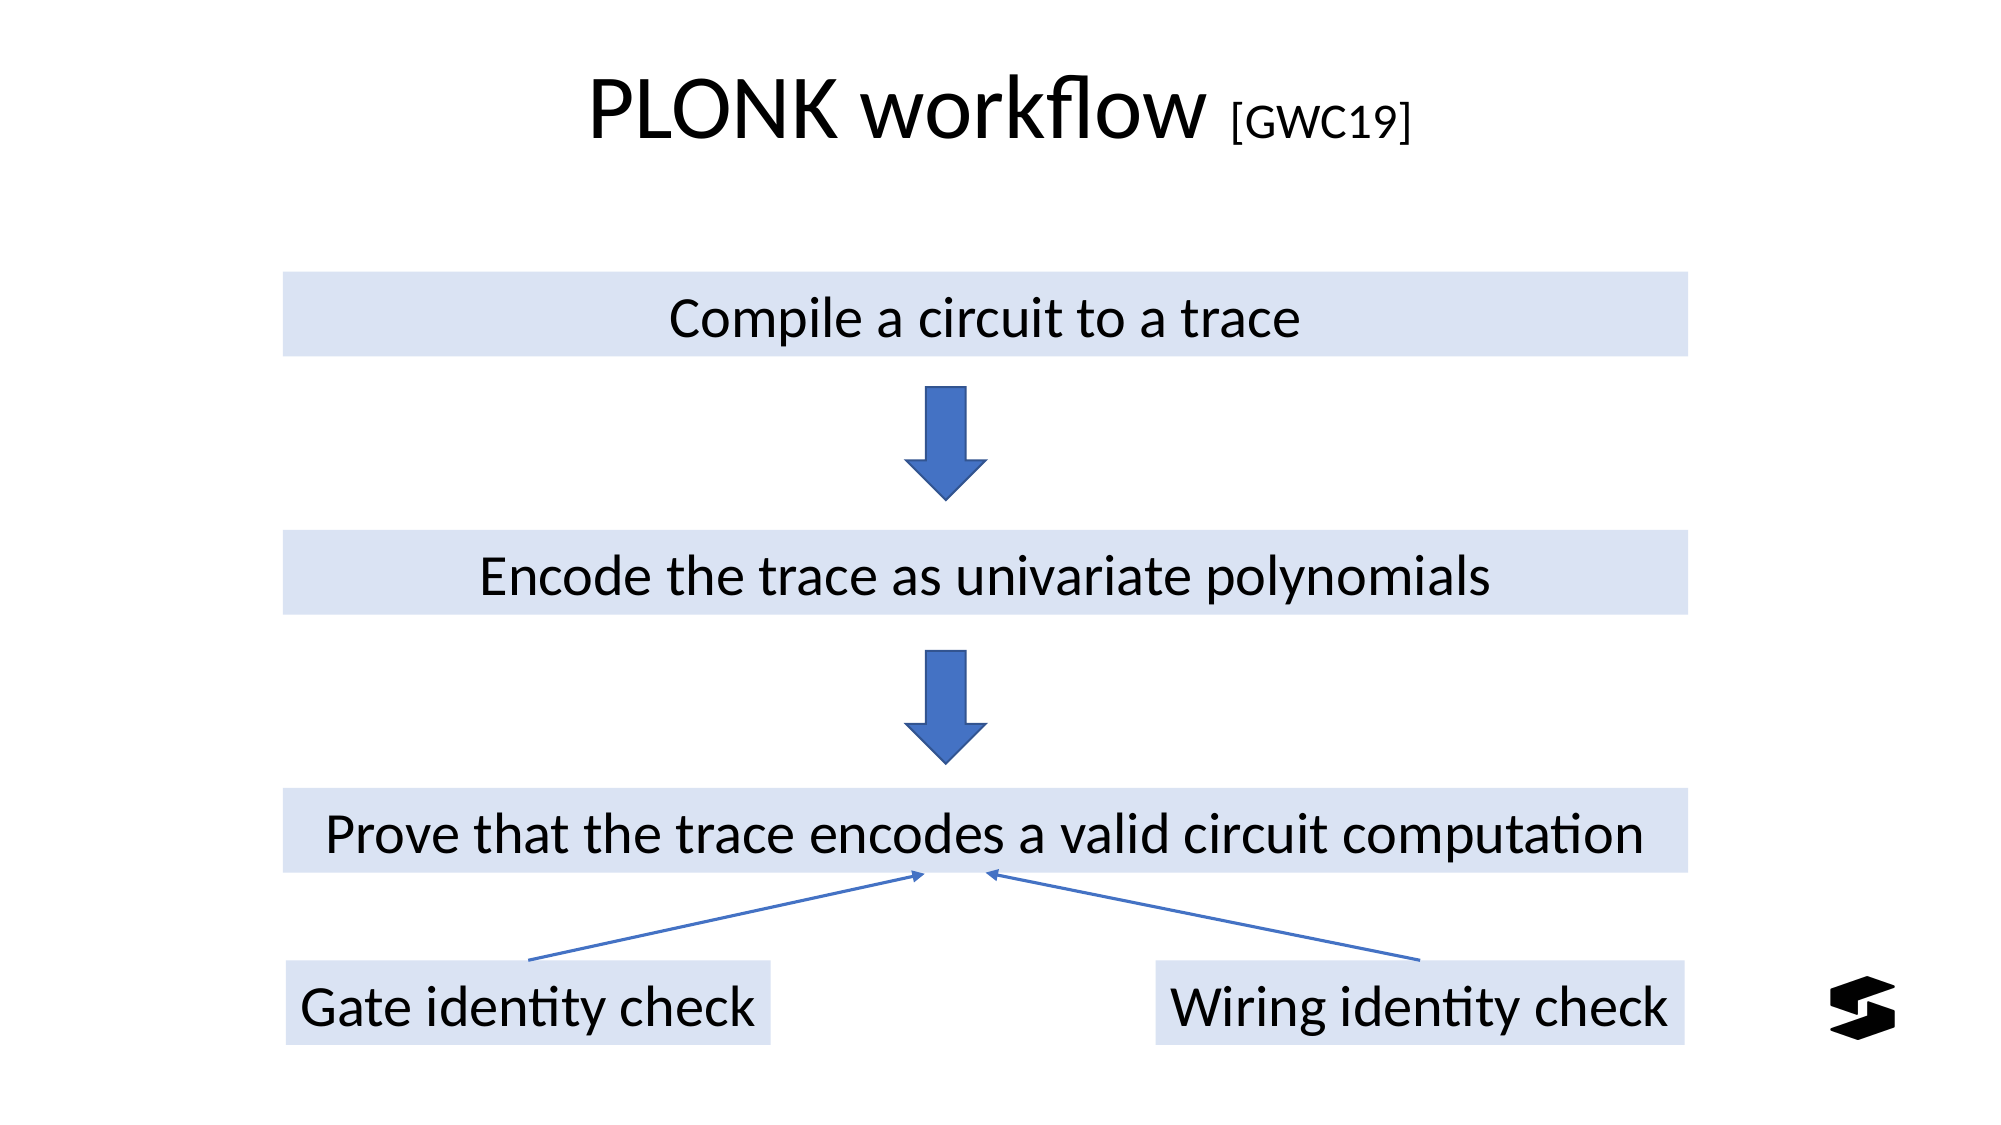

# PLONK workflow [GWC19]
Compile a circuit to a trace

Encode the trace as univariate polynomials

Prove that the trace encodes a valid circuit computation
Gate identity check
Wiring identity check